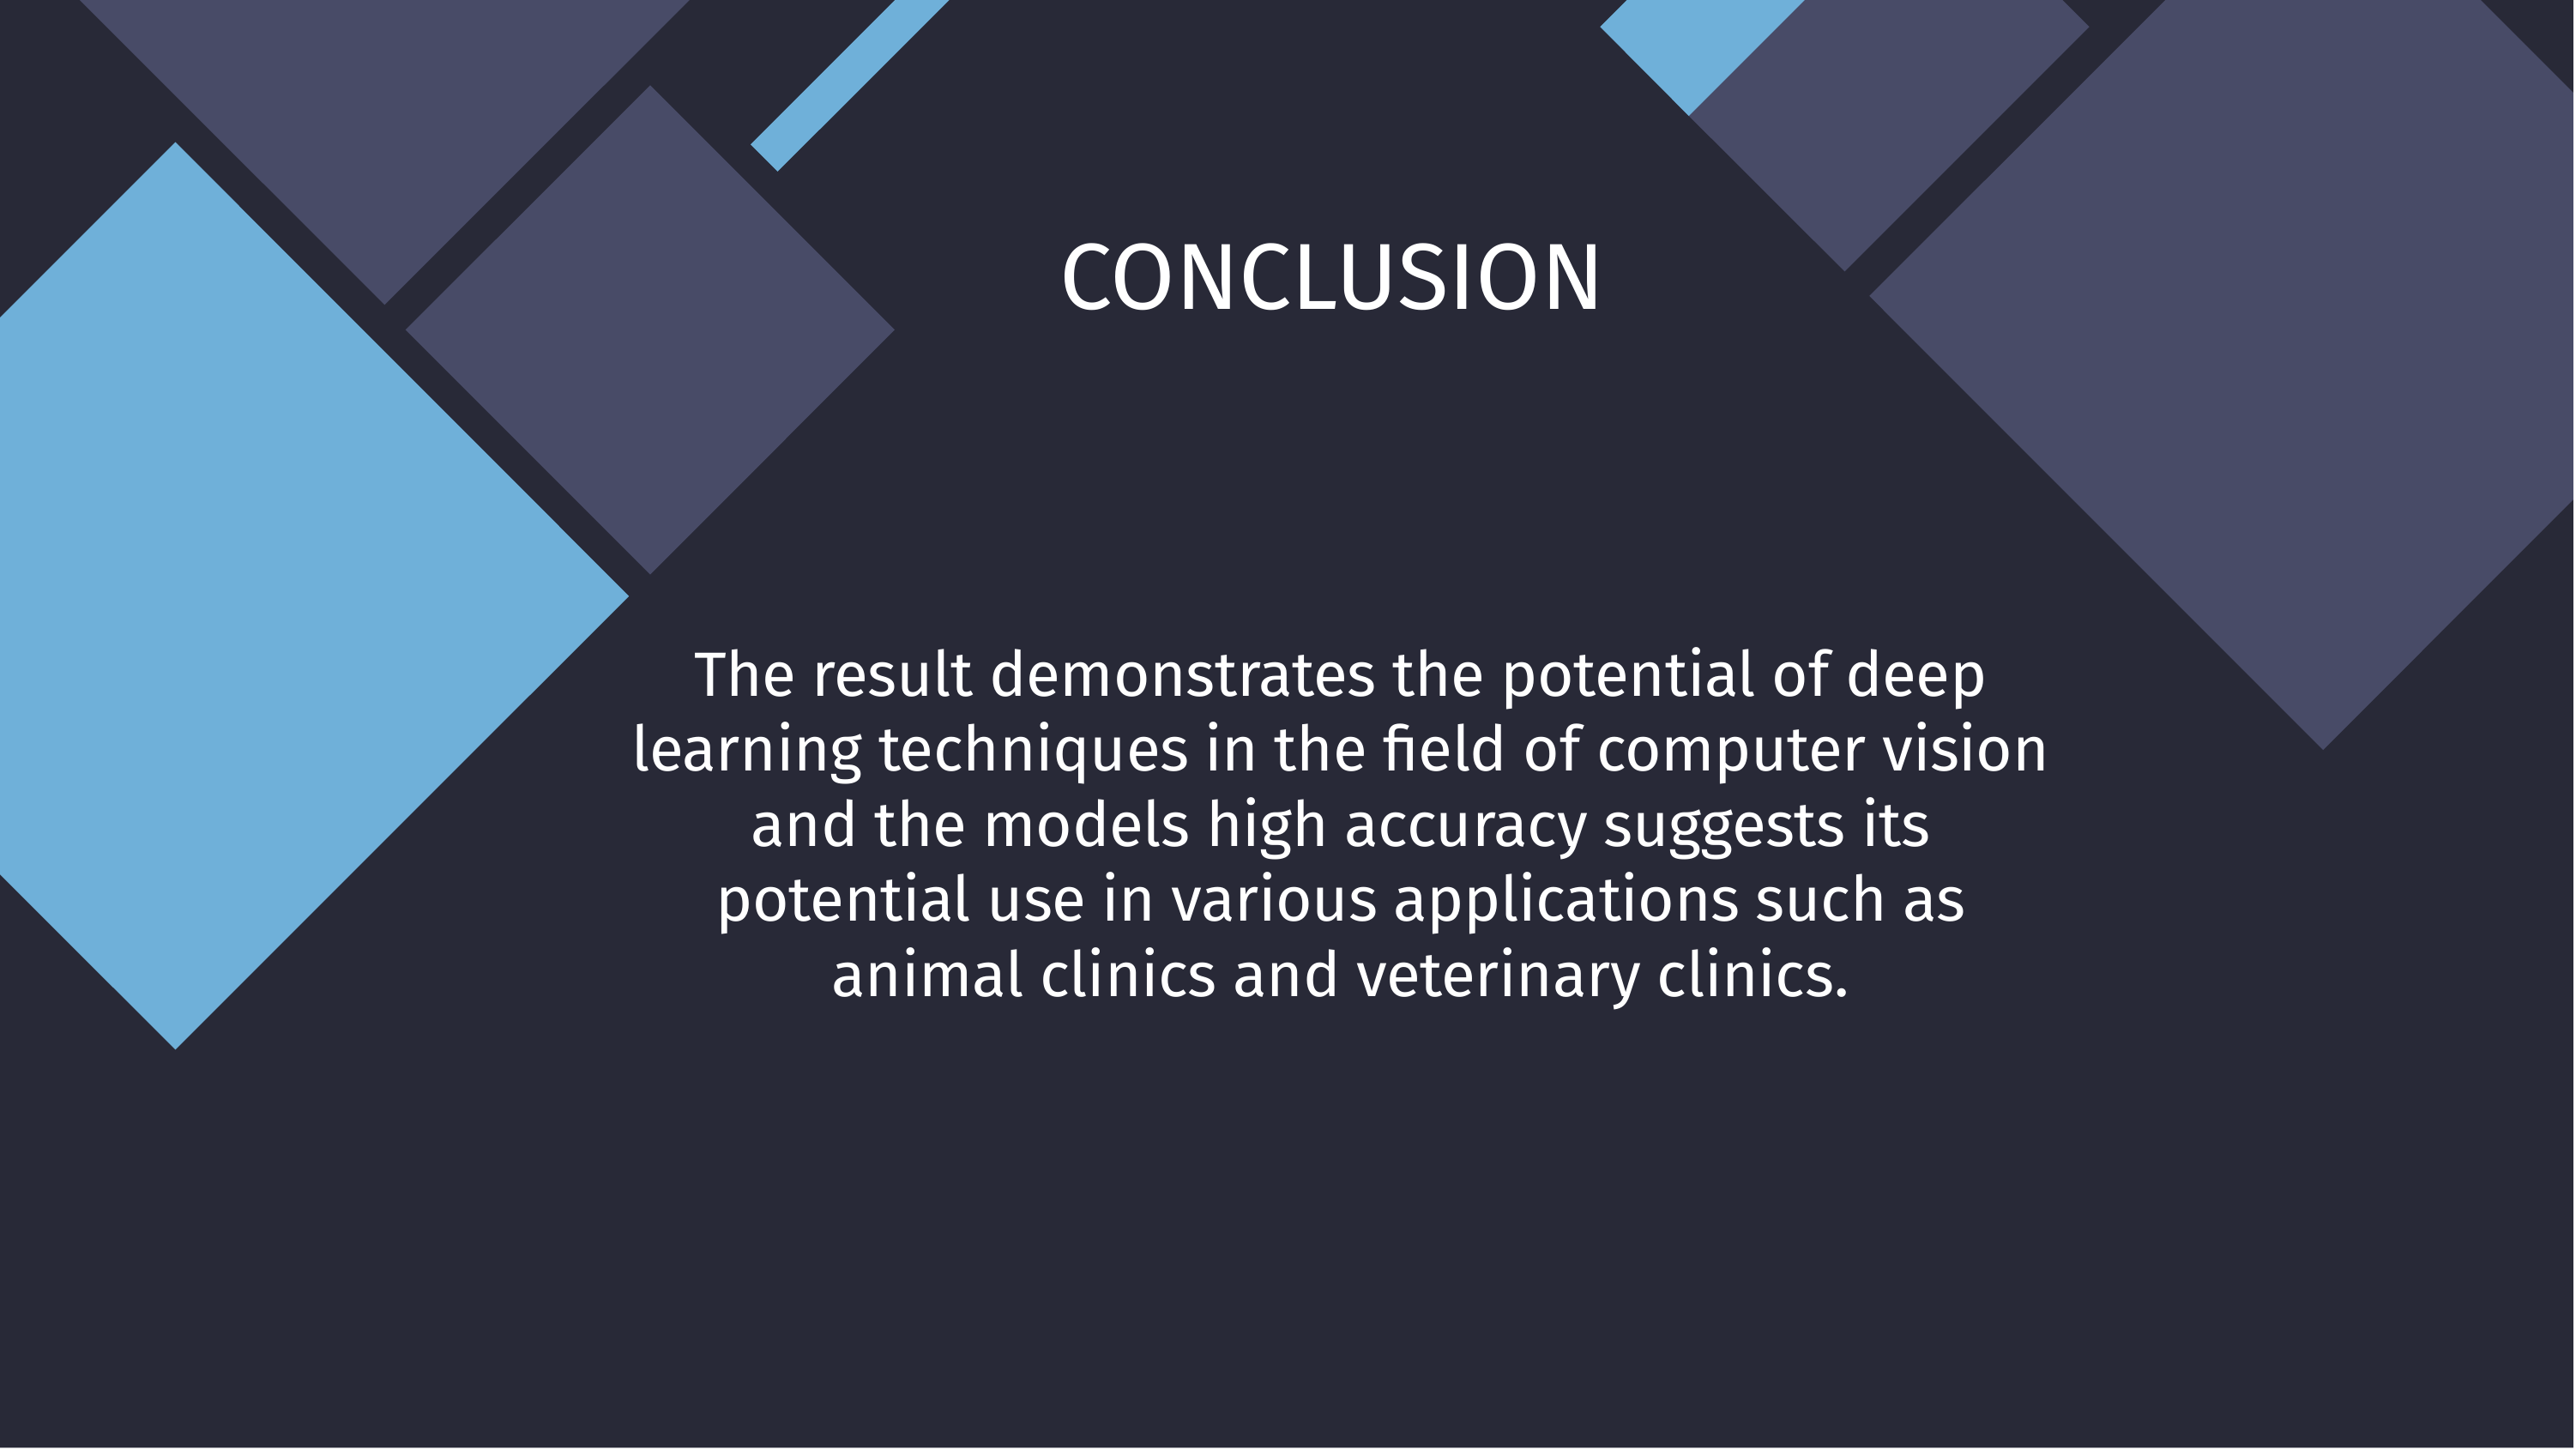

# CONCLUSION
The result demonstrates the potential of deep learning techniques in the field of computer vision and the models high accuracy suggests its potential use in various applications such as animal clinics and veterinary clinics.